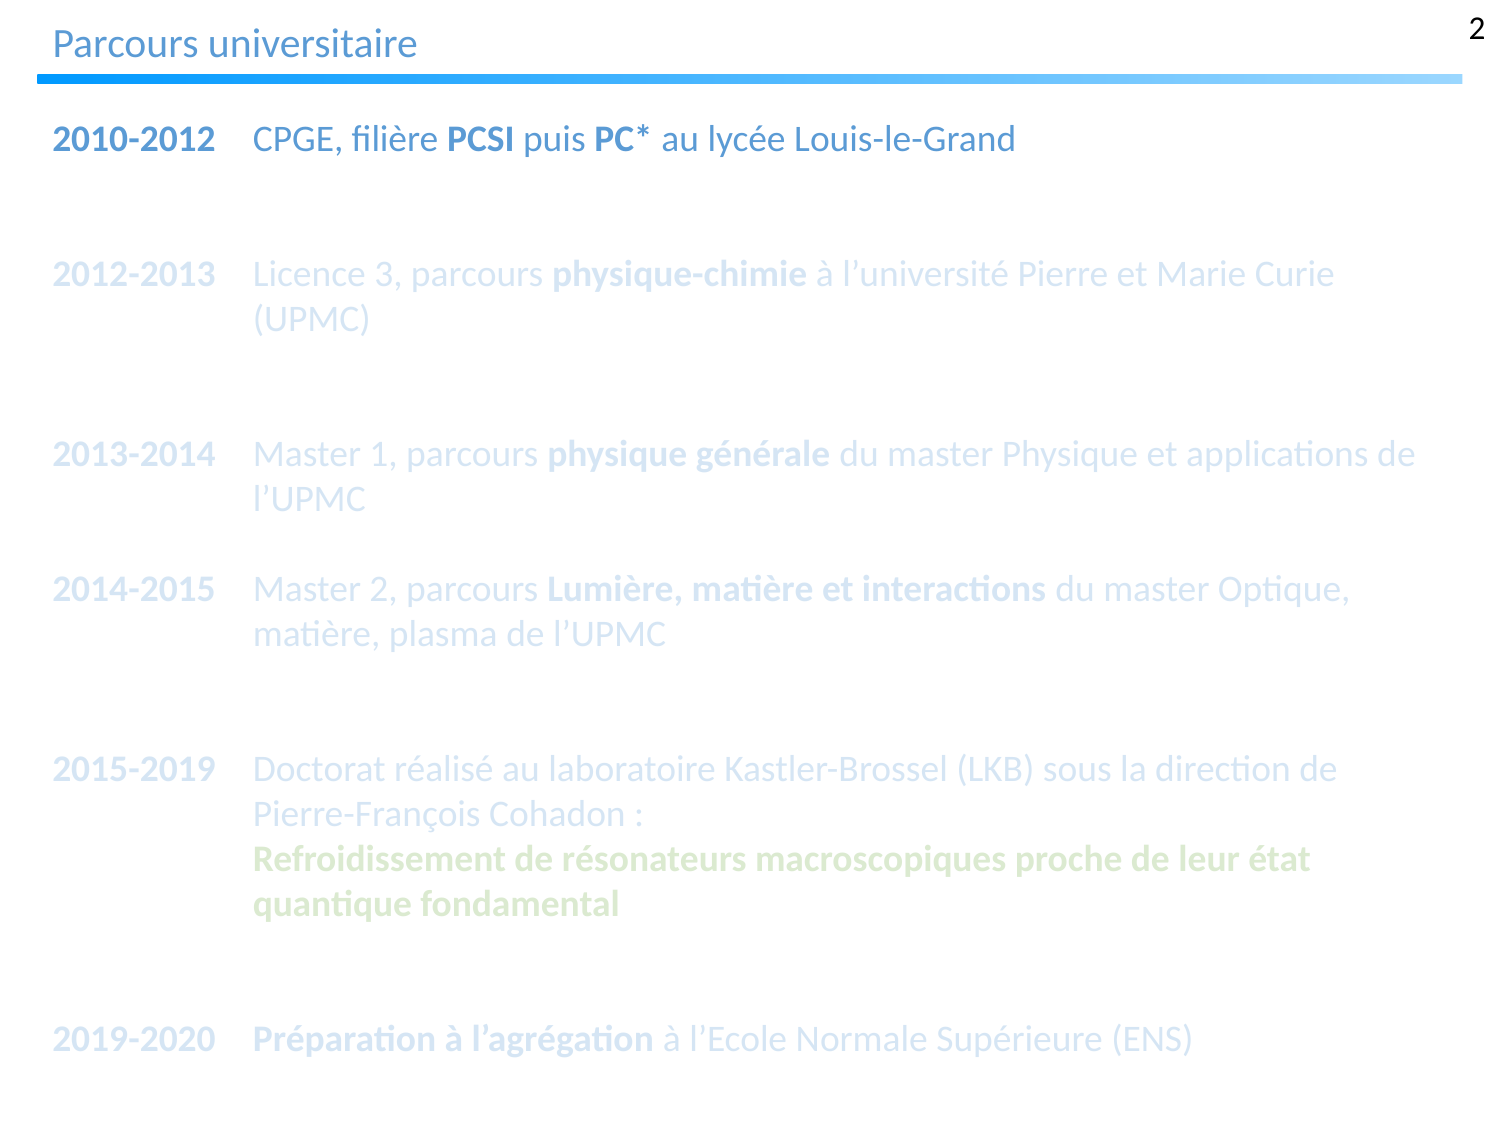

2
# Parcours universitaire

2010-2012

2012-2013

2013-2014

2014-2015

2015-2019

2019-2020
CPGE, filière PCSI puis PC* au lycée Louis-le-Grand

Licence 3, parcours physique-chimie à l’université Pierre et Marie Curie (UPMC)

Master 1, parcours physique générale du master Physique et applications de l’UPMC

Master 2, parcours Lumière, matière et interactions du master Optique, matière, plasma de l’UPMC

Doctorat réalisé au laboratoire Kastler-Brossel (LKB) sous la direction de Pierre-François Cohadon :
Refroidissement de résonateurs macroscopiques proche de leur état quantique fondamental

Préparation à l’agrégation à l’Ecole Normale Supérieure (ENS)